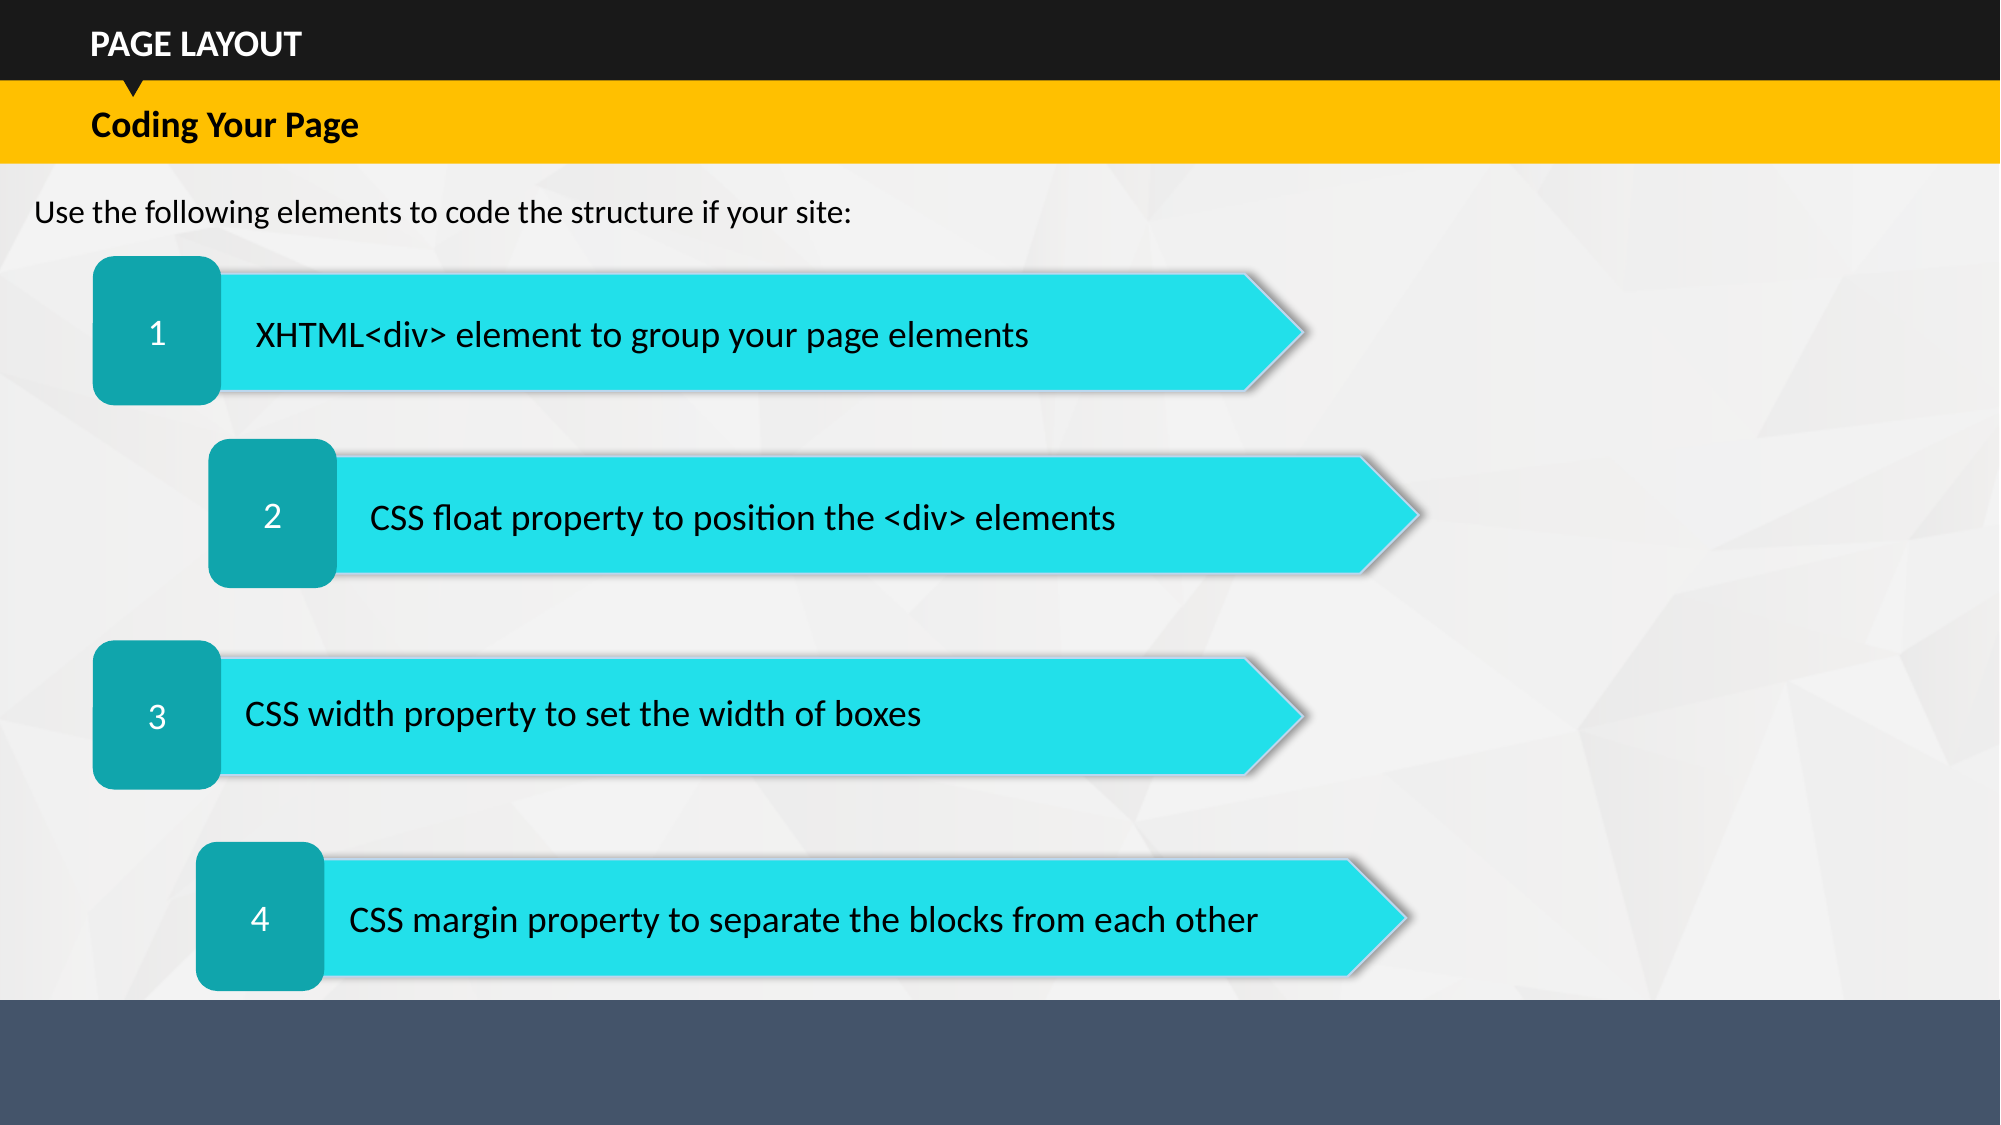

PAGE LAYOUT

         Coding Your Page
Use the following elements to code the structure if your site:
1

 XHTML<div> element to group your page elements

2

CSS float property to position the <div> elements
3

CSS width property to set the width of boxes
4

CSS margin property to separate the blocks from each other